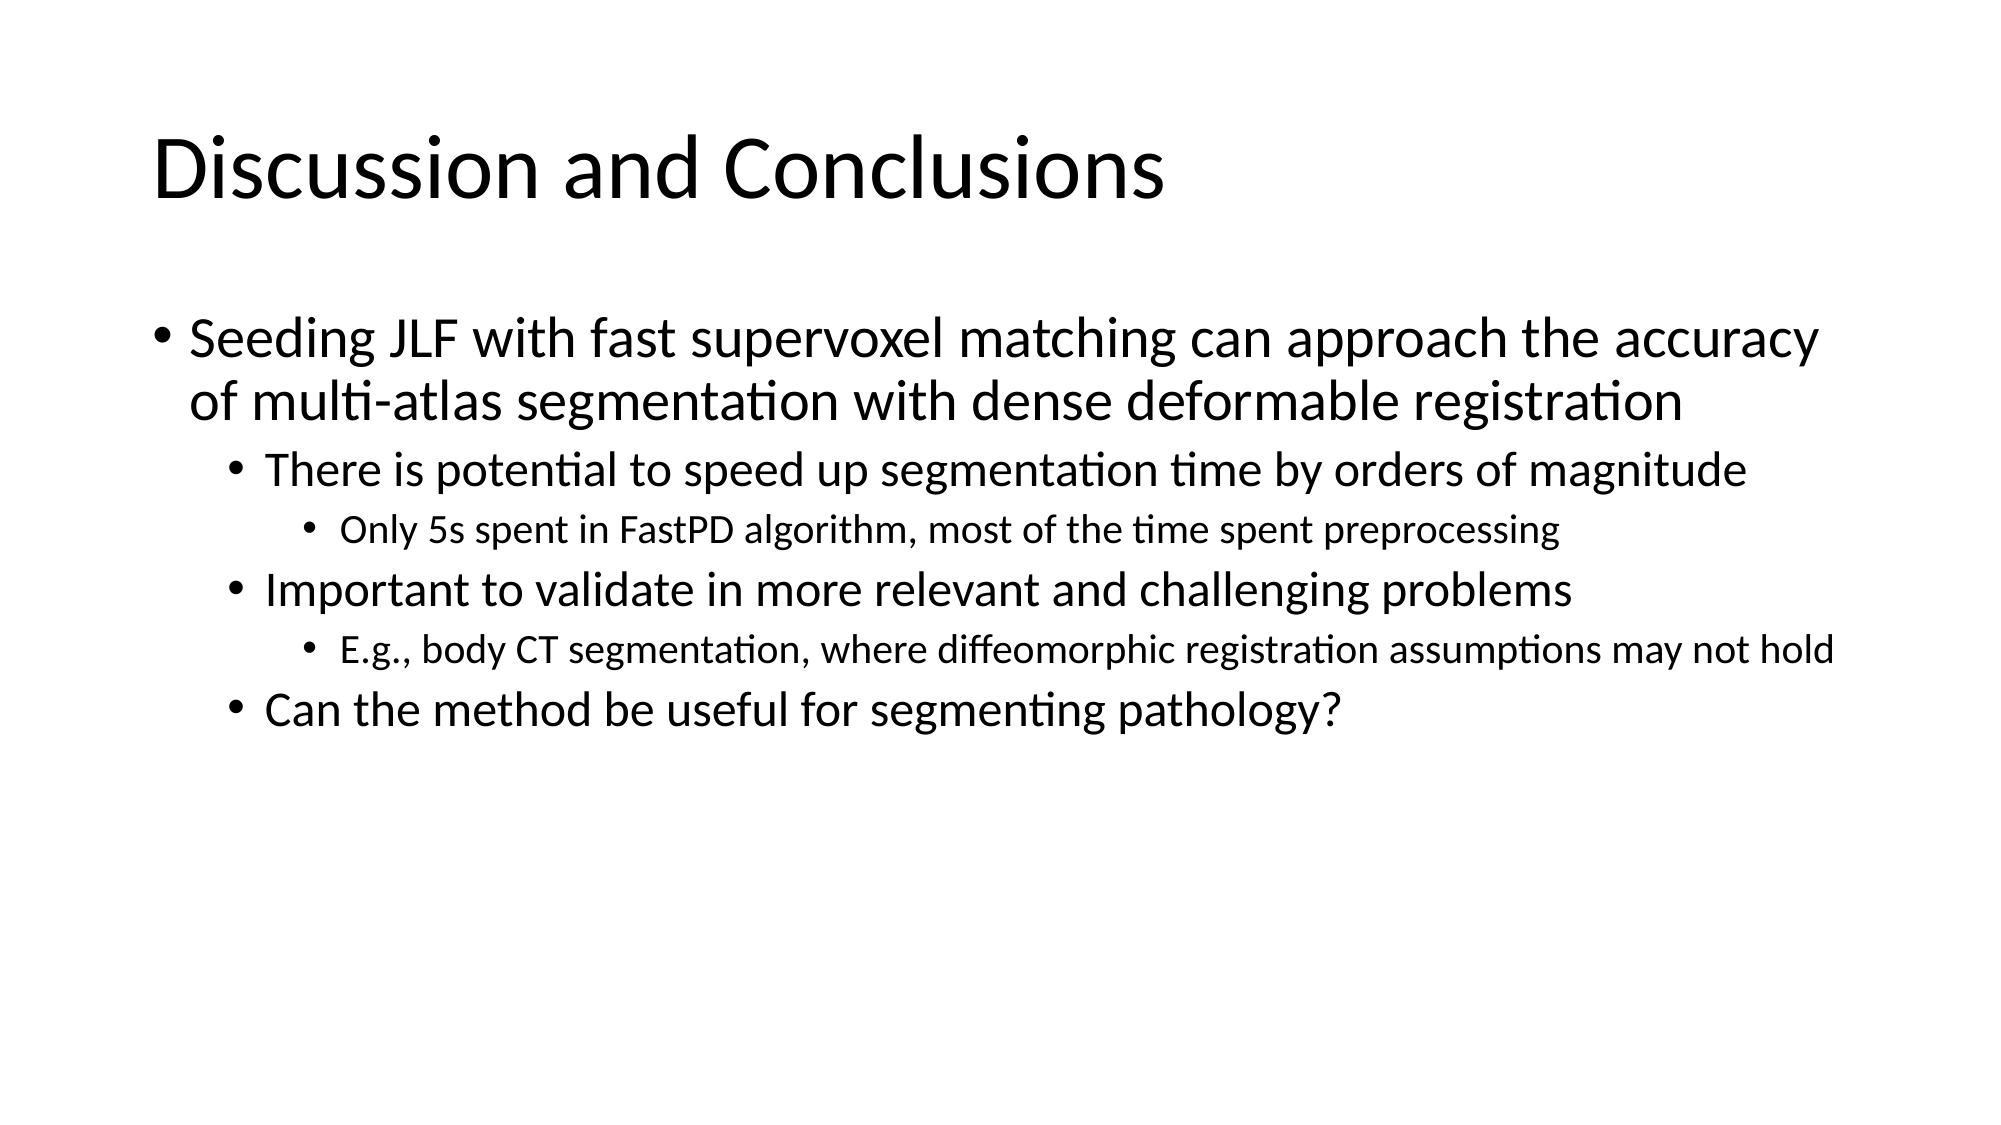

# Discussion and Conclusions
Seeding JLF with fast supervoxel matching can approach the accuracy of multi-atlas segmentation with dense deformable registration
There is potential to speed up segmentation time by orders of magnitude
Only 5s spent in FastPD algorithm, most of the time spent preprocessing
Important to validate in more relevant and challenging problems
E.g., body CT segmentation, where diffeomorphic registration assumptions may not hold
Can the method be useful for segmenting pathology?